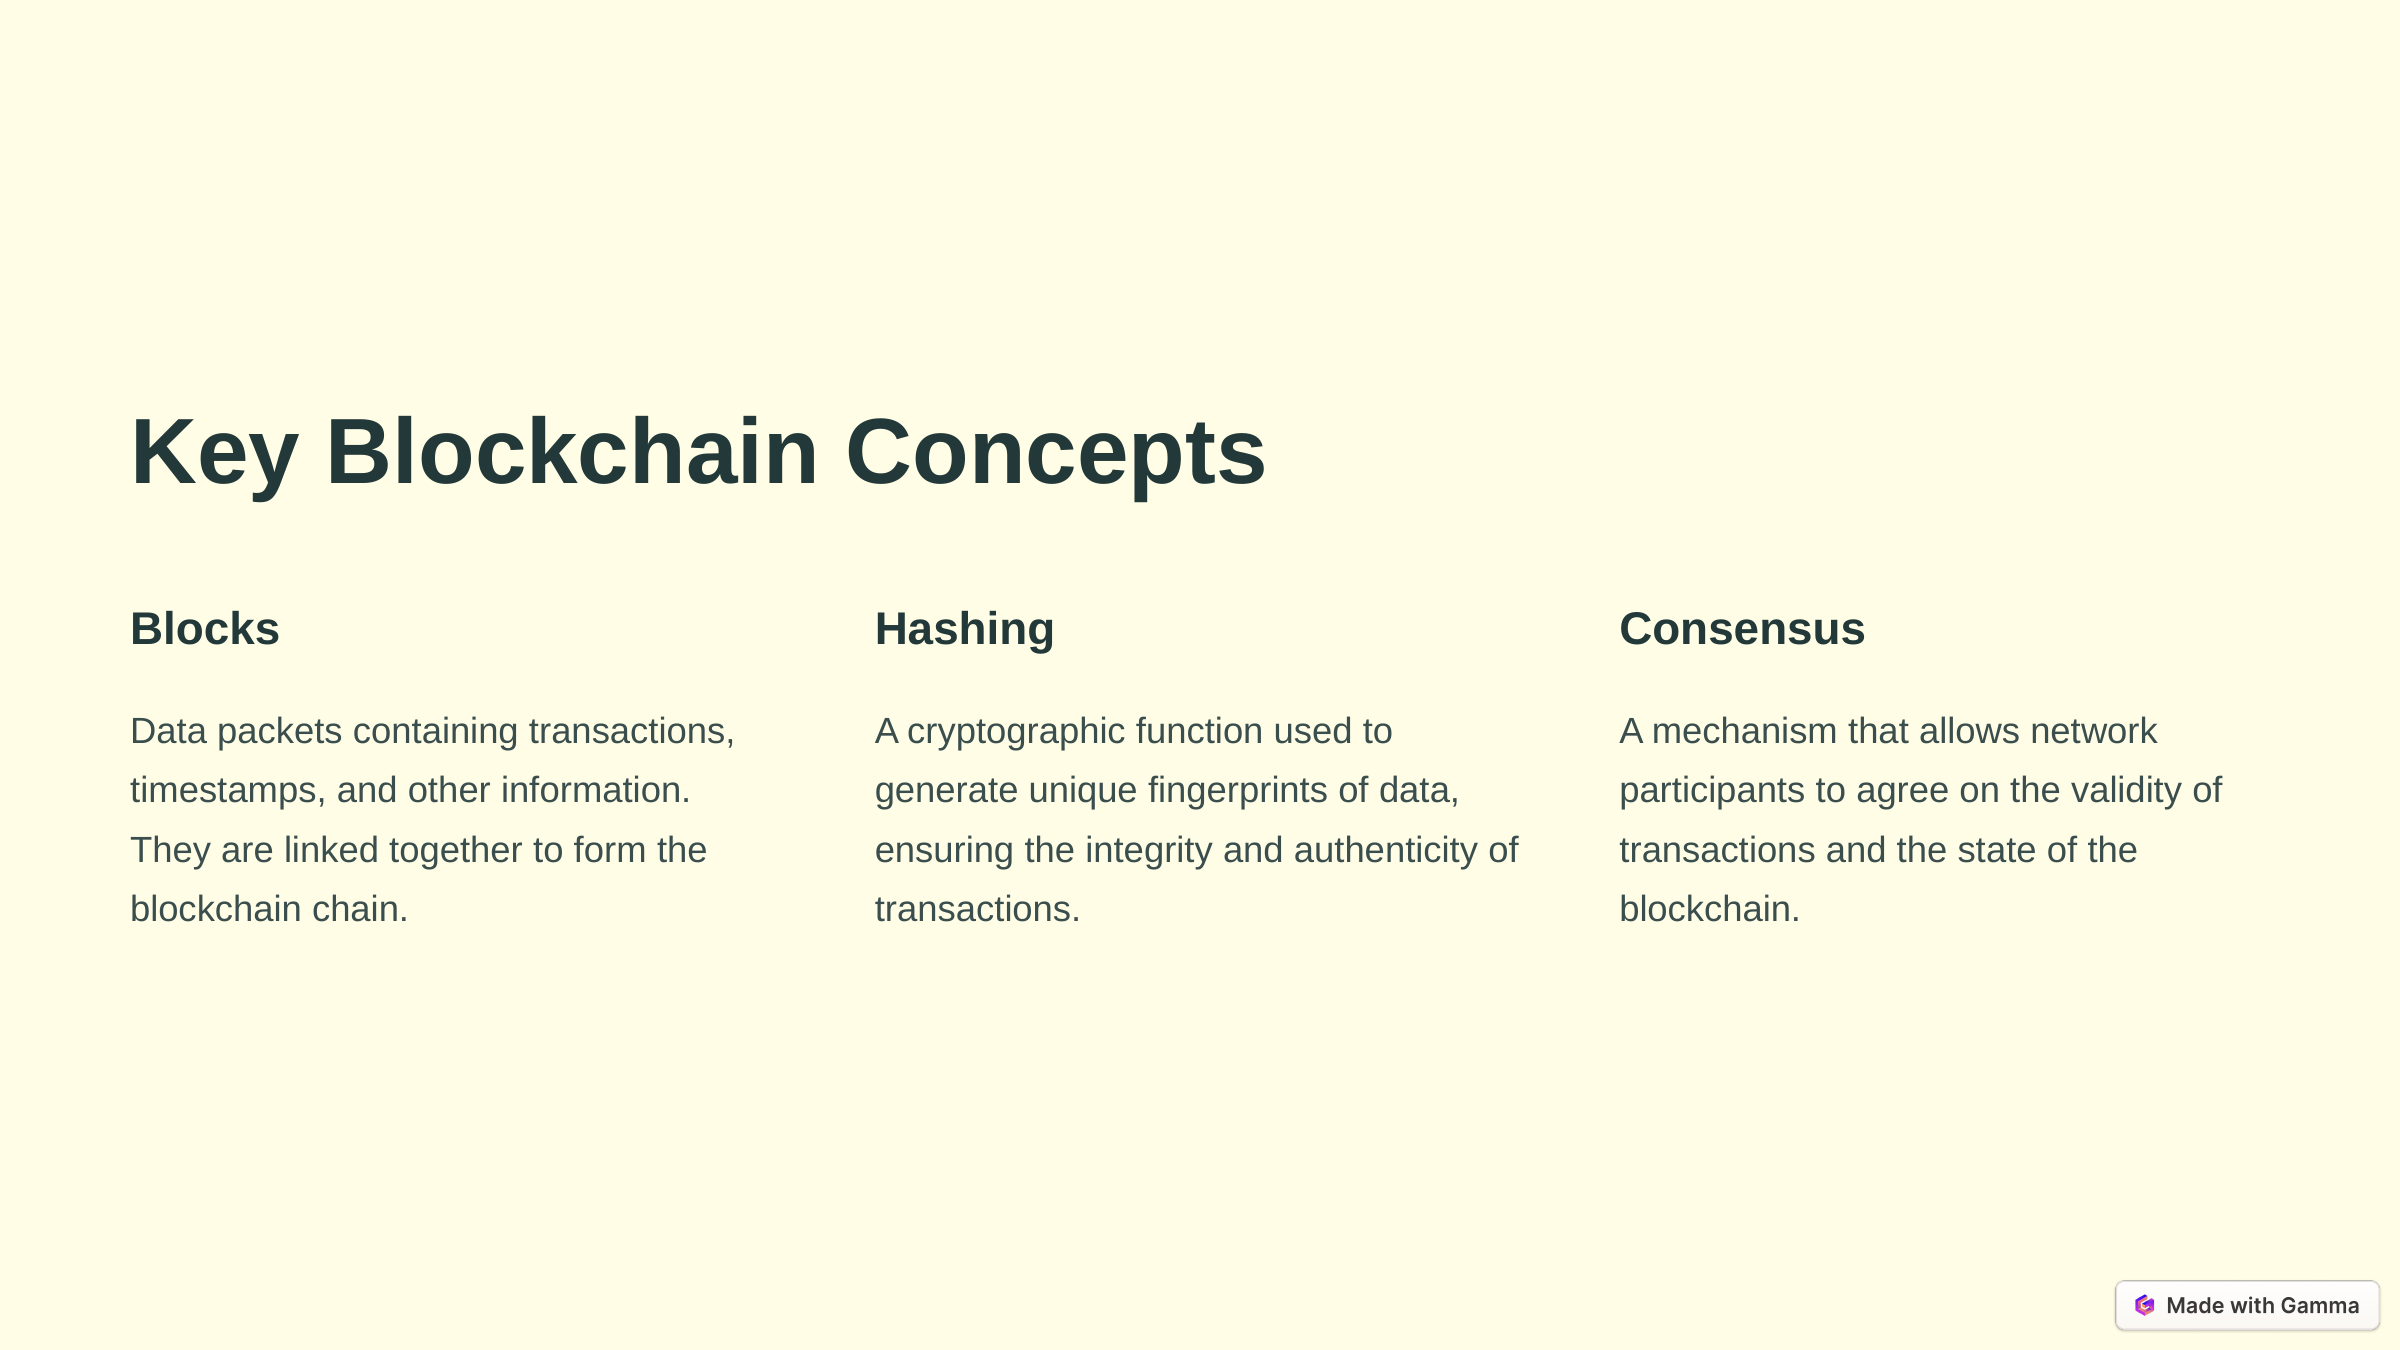

Key Blockchain Concepts
Blocks
Hashing
Consensus
Data packets containing transactions, timestamps, and other information. They are linked together to form the blockchain chain.
A cryptographic function used to generate unique fingerprints of data, ensuring the integrity and authenticity of transactions.
A mechanism that allows network participants to agree on the validity of transactions and the state of the blockchain.